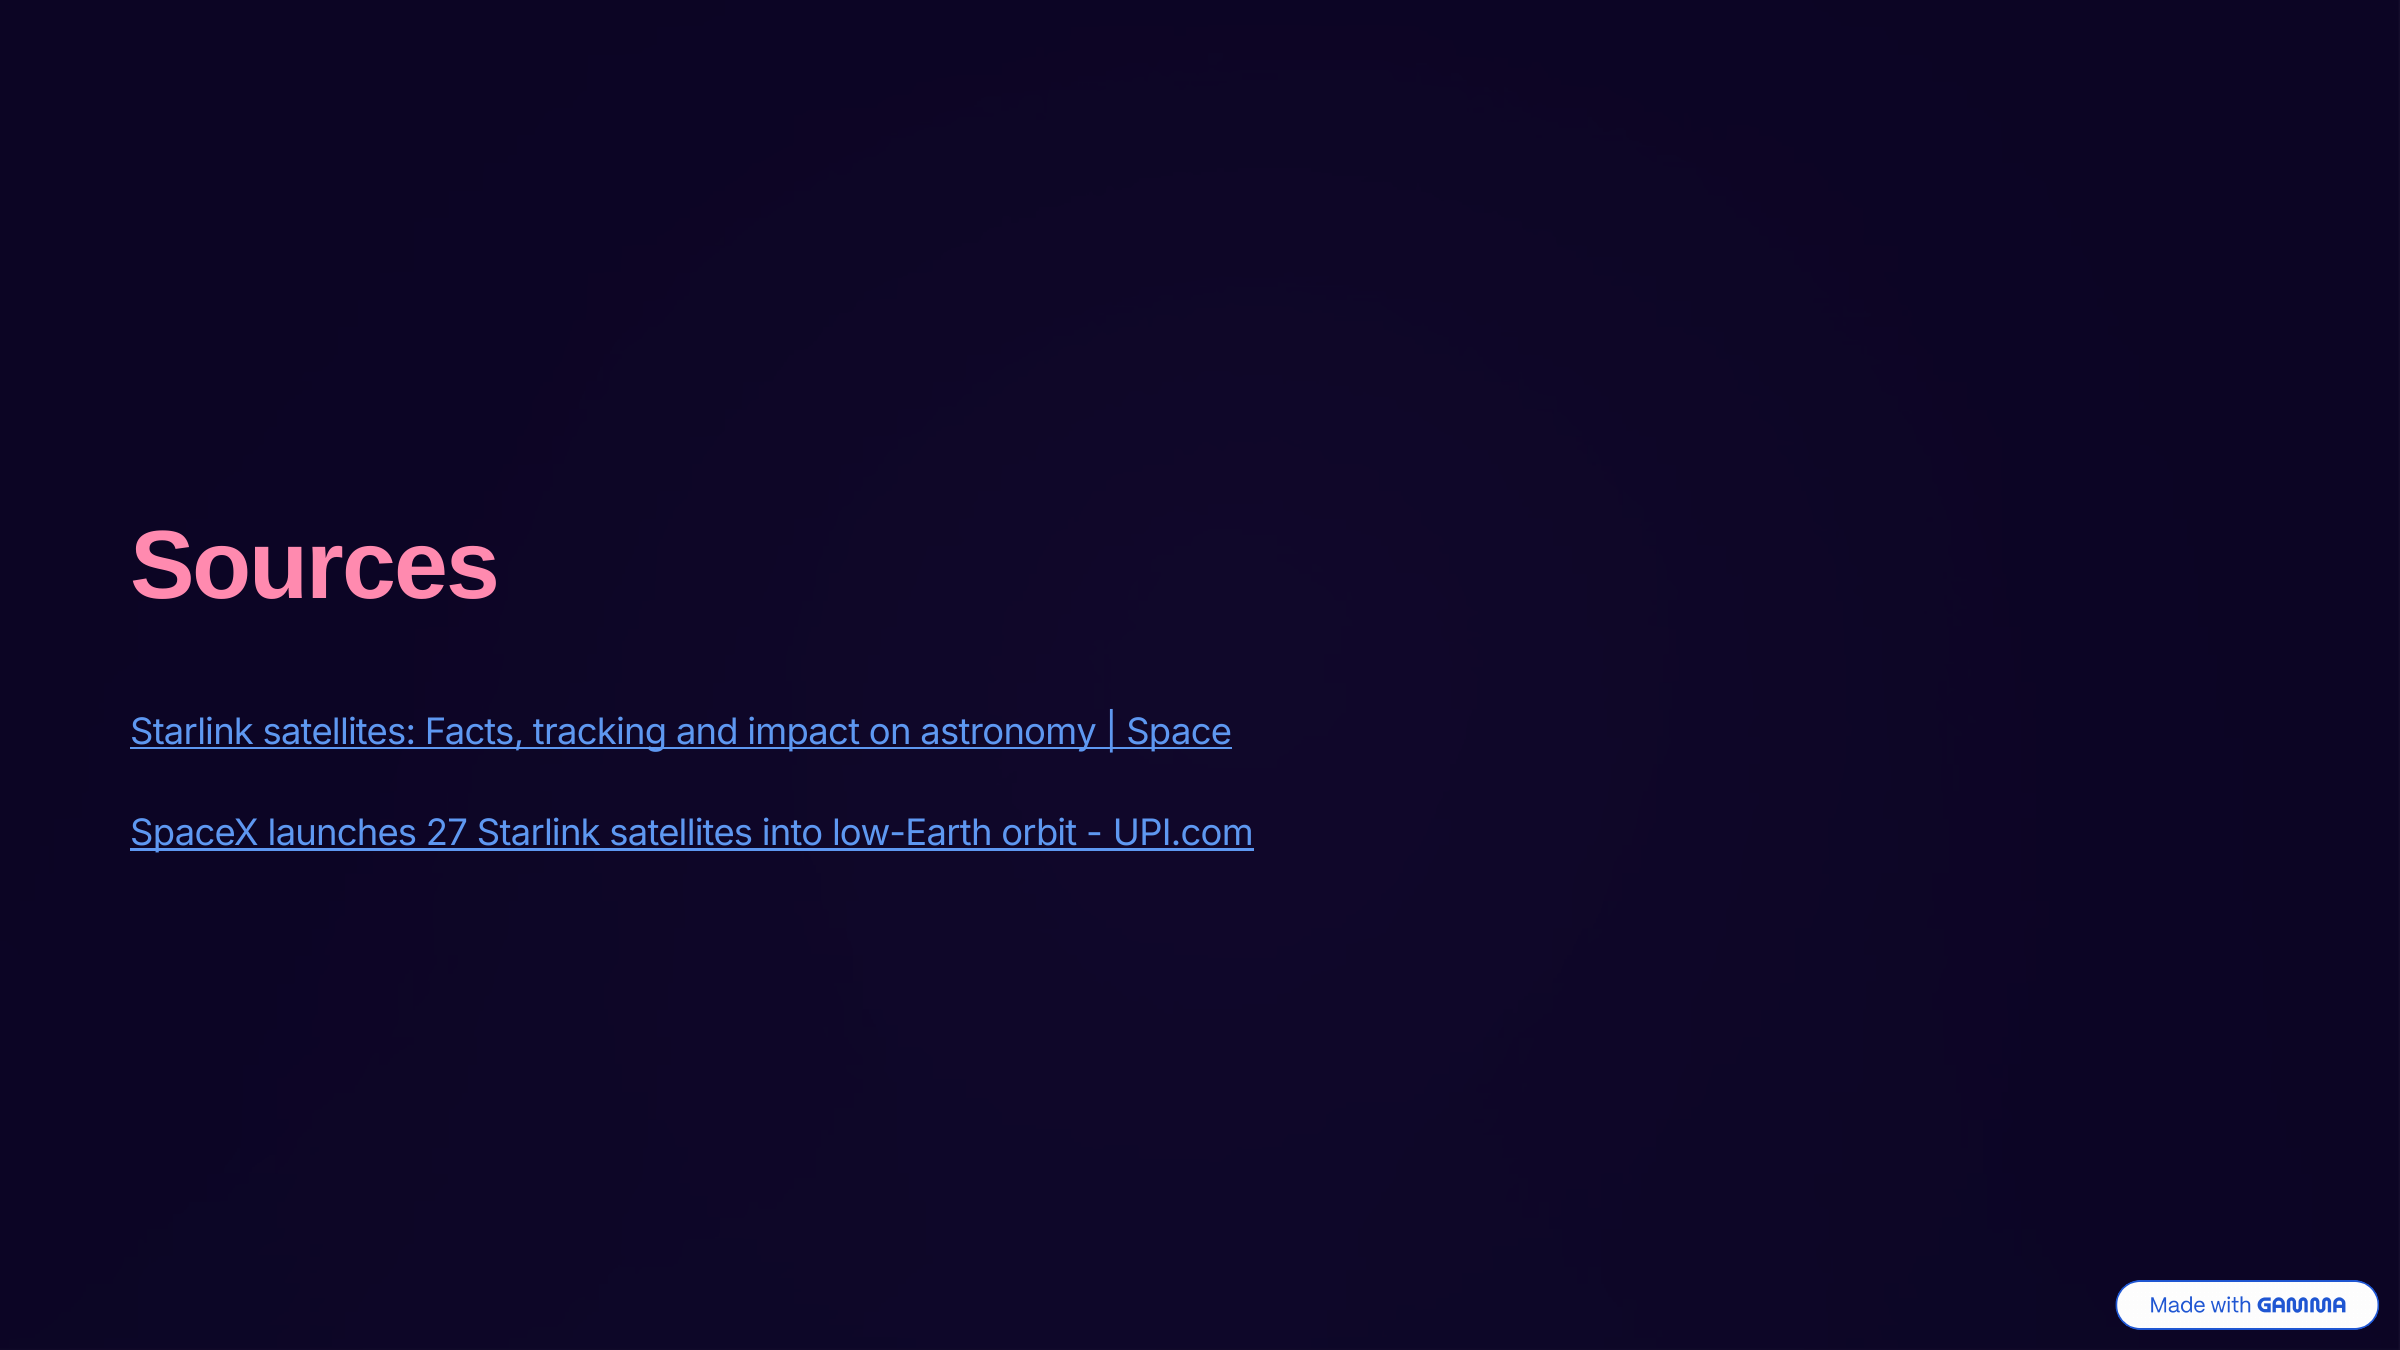

Sources
Starlink satellites: Facts, tracking and impact on astronomy | Space
SpaceX launches 27 Starlink satellites into low-Earth orbit - UPI.com